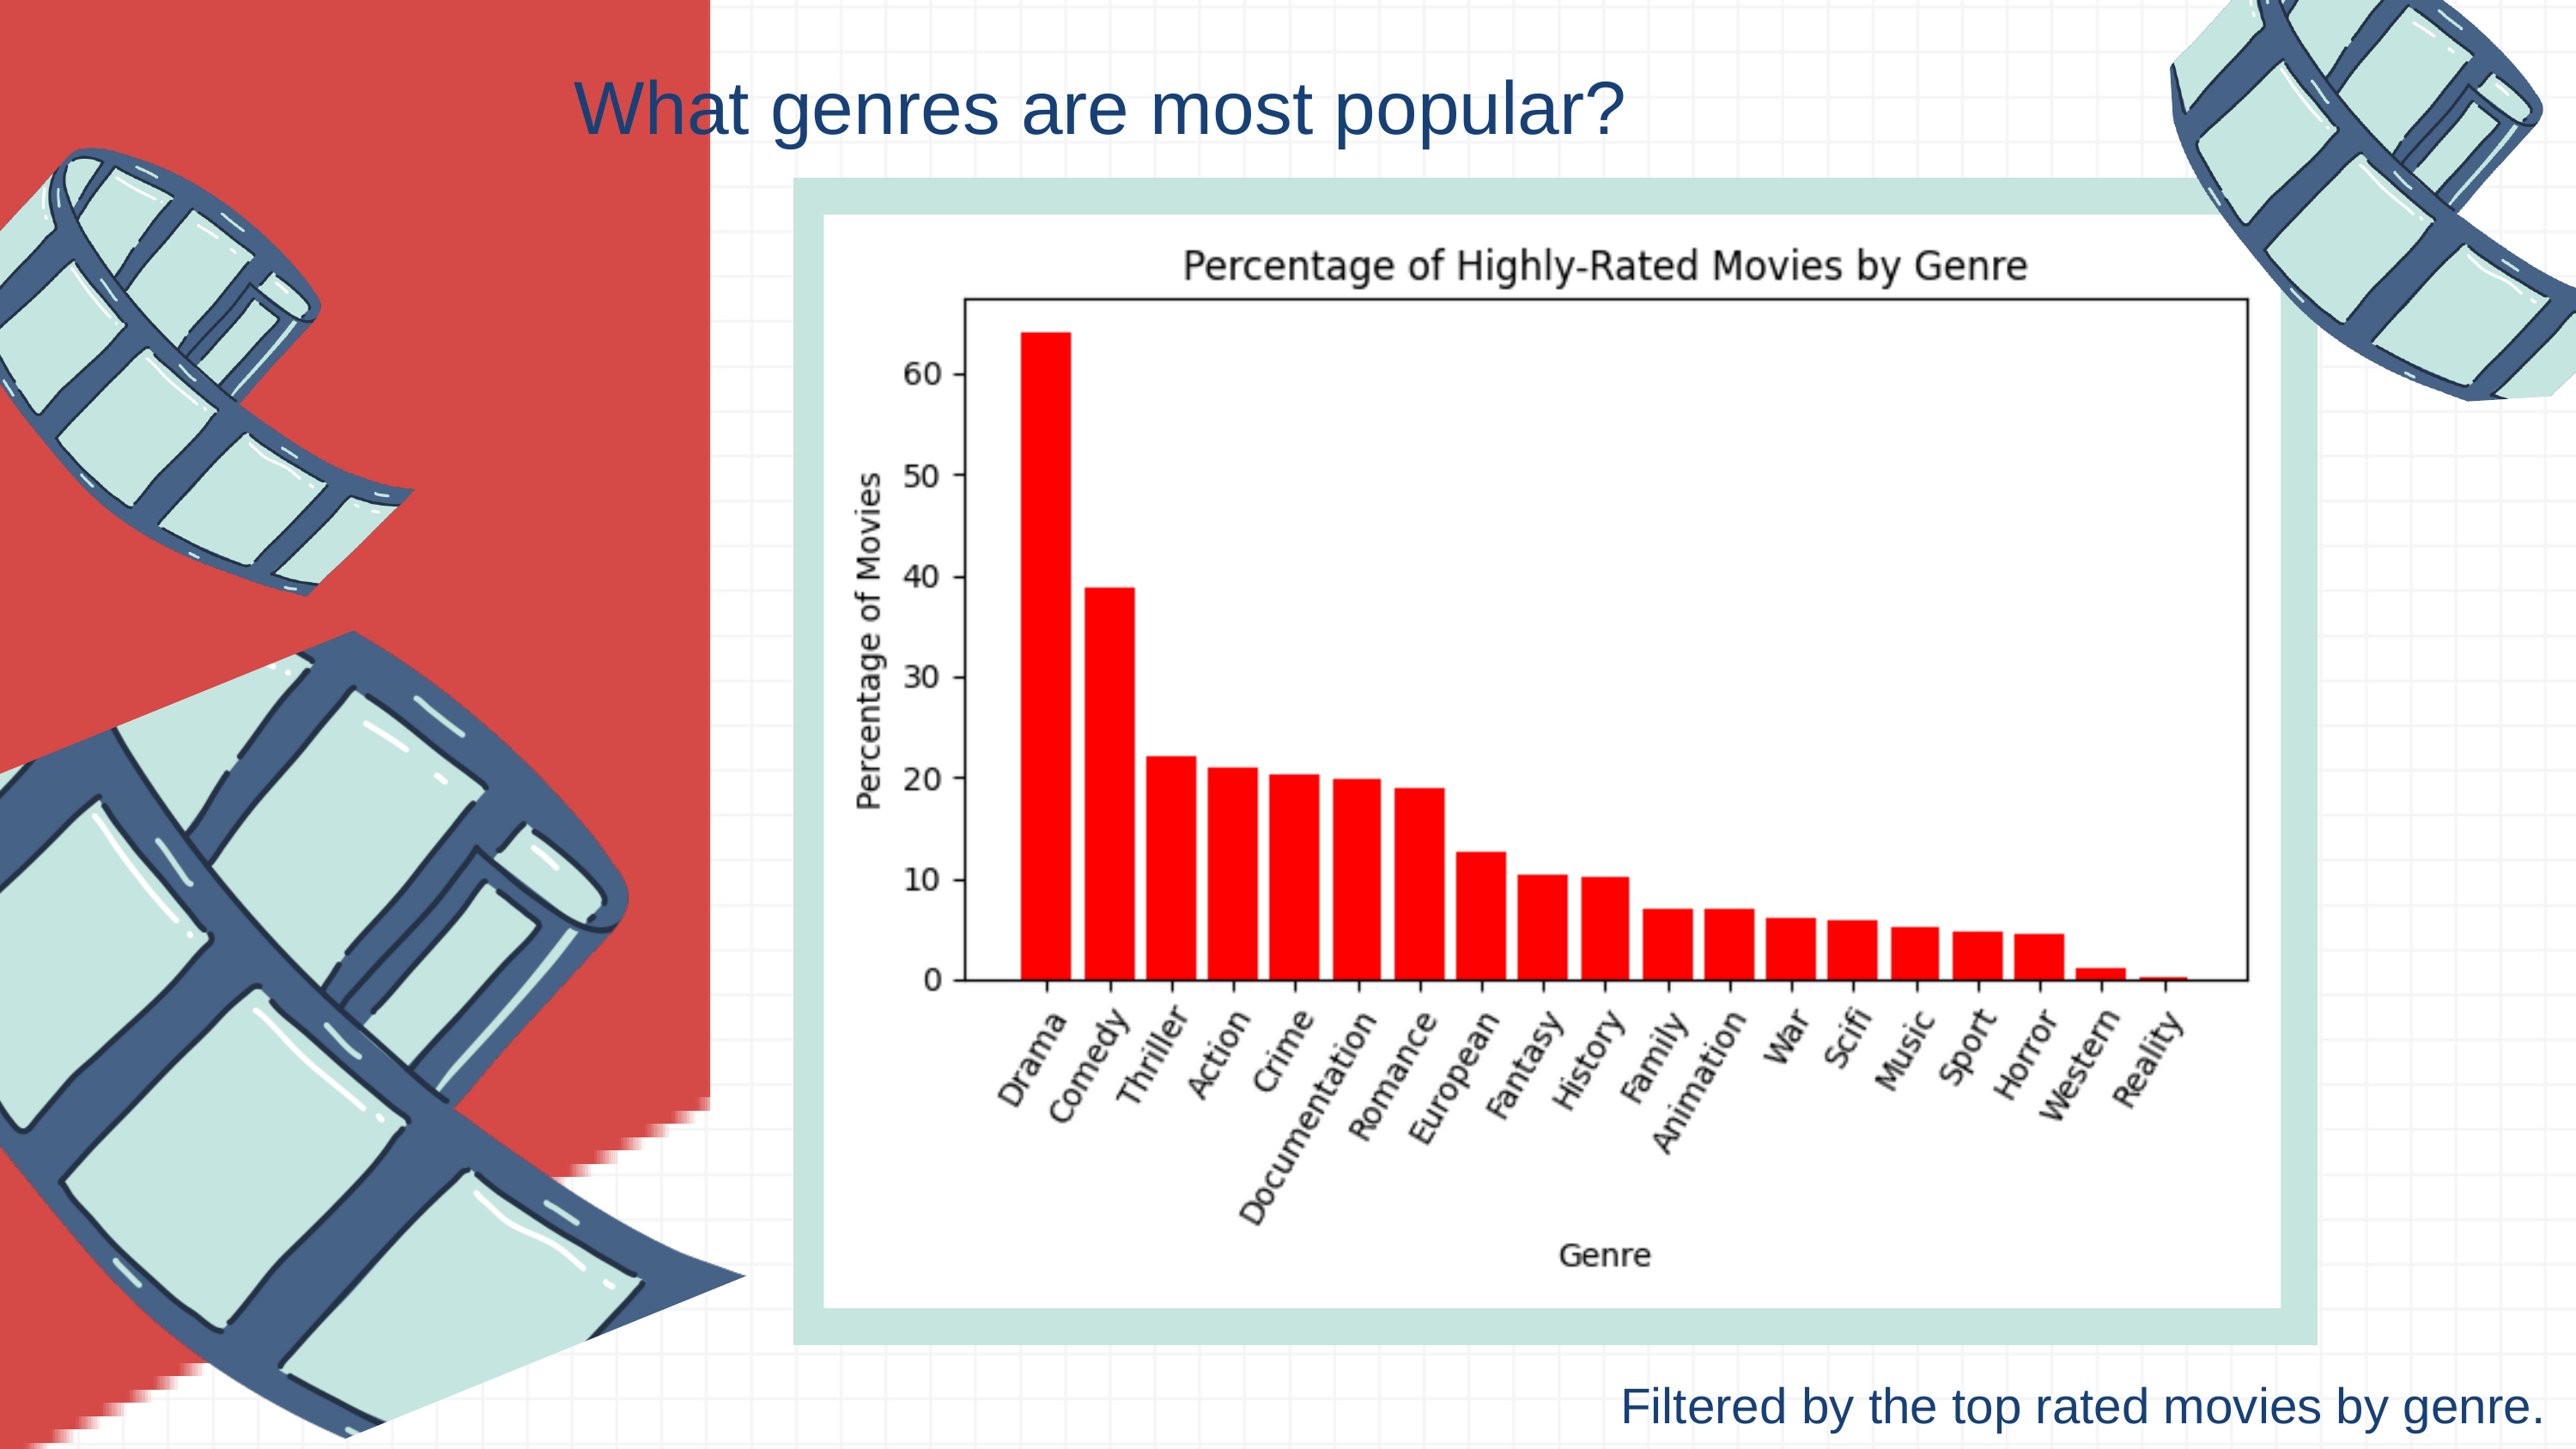

What genres are most popular?

Filtered by the top rated movies by genre.